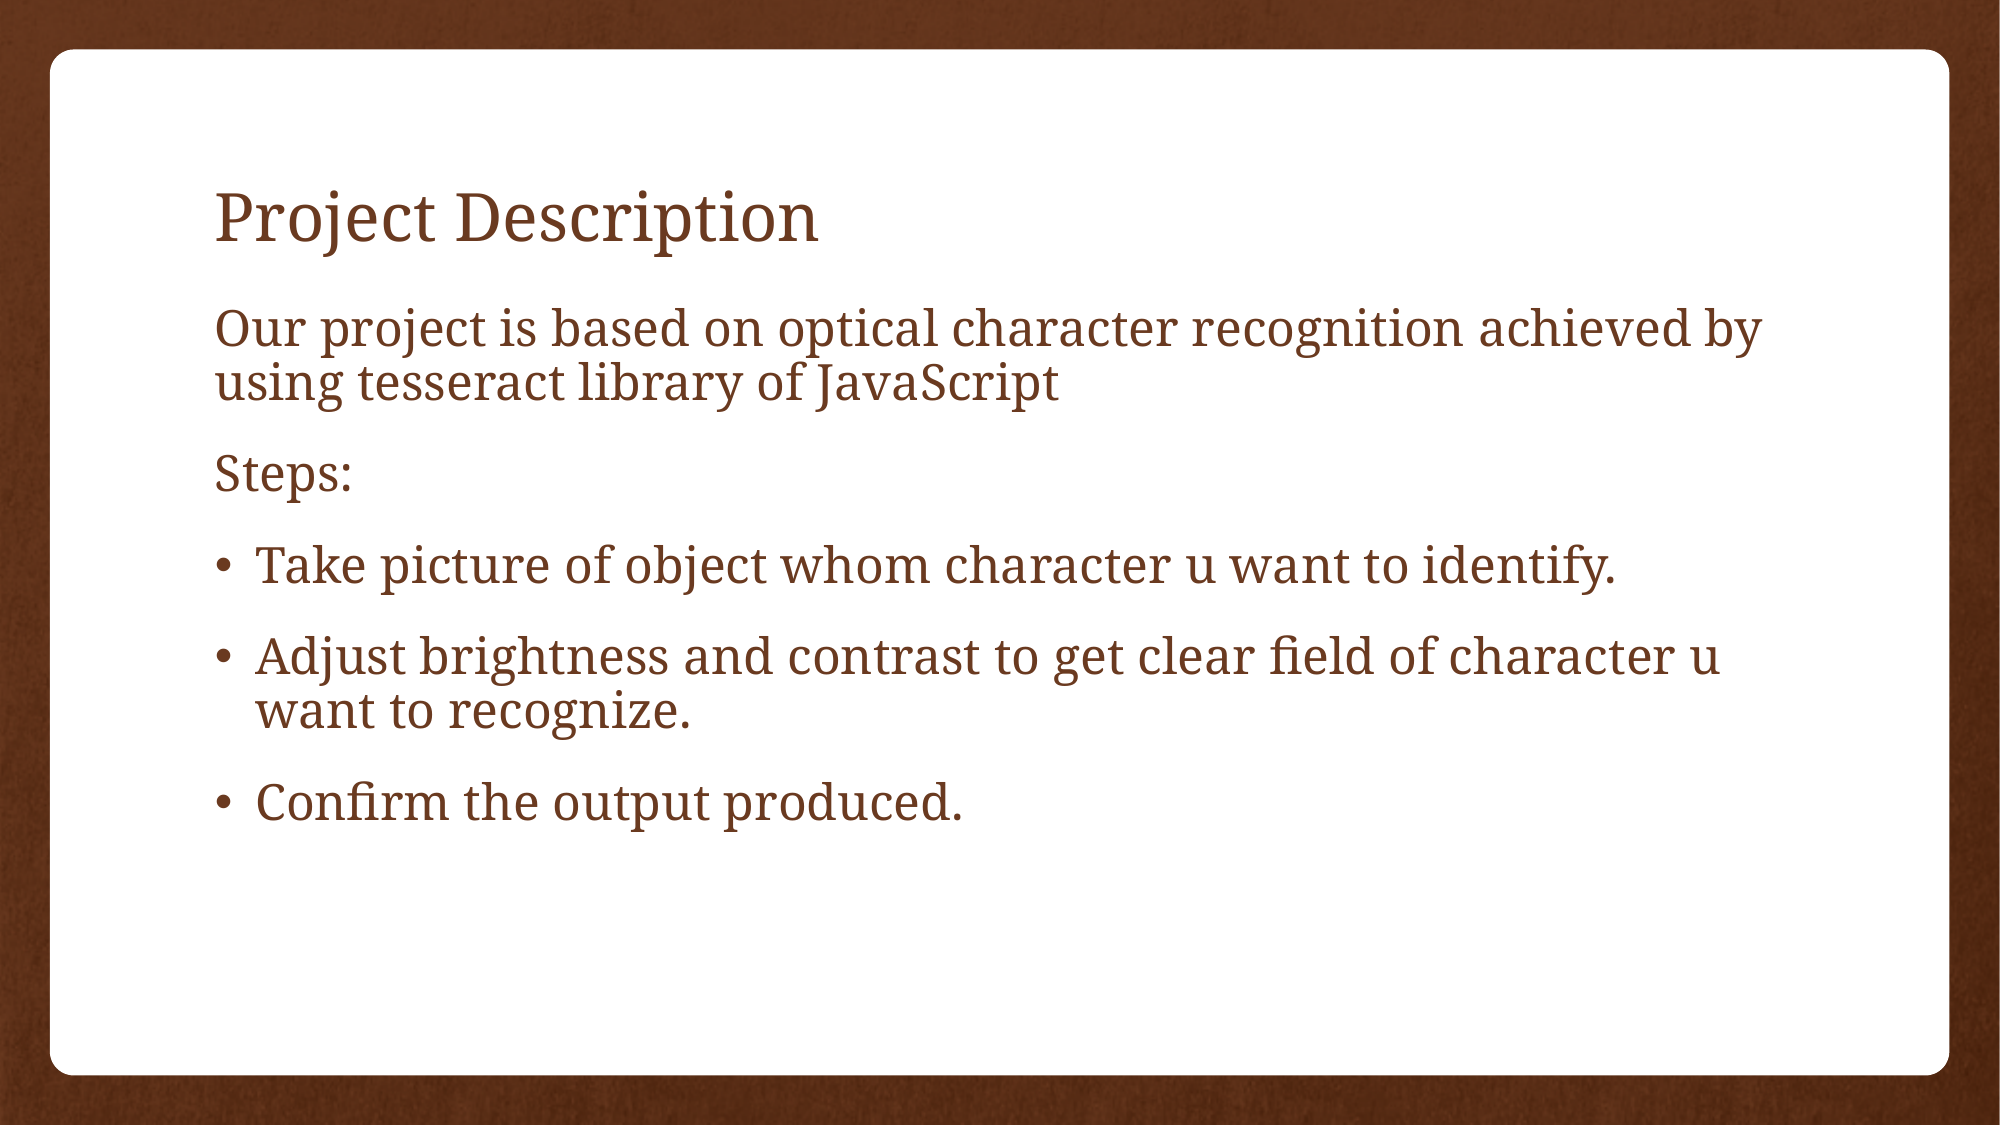

Project Description
Our project is based on optical character recognition achieved by using tesseract library of JavaScript
Steps:
Take picture of object whom character u want to identify.
Adjust brightness and contrast to get clear field of character u want to recognize.
Confirm the output produced.